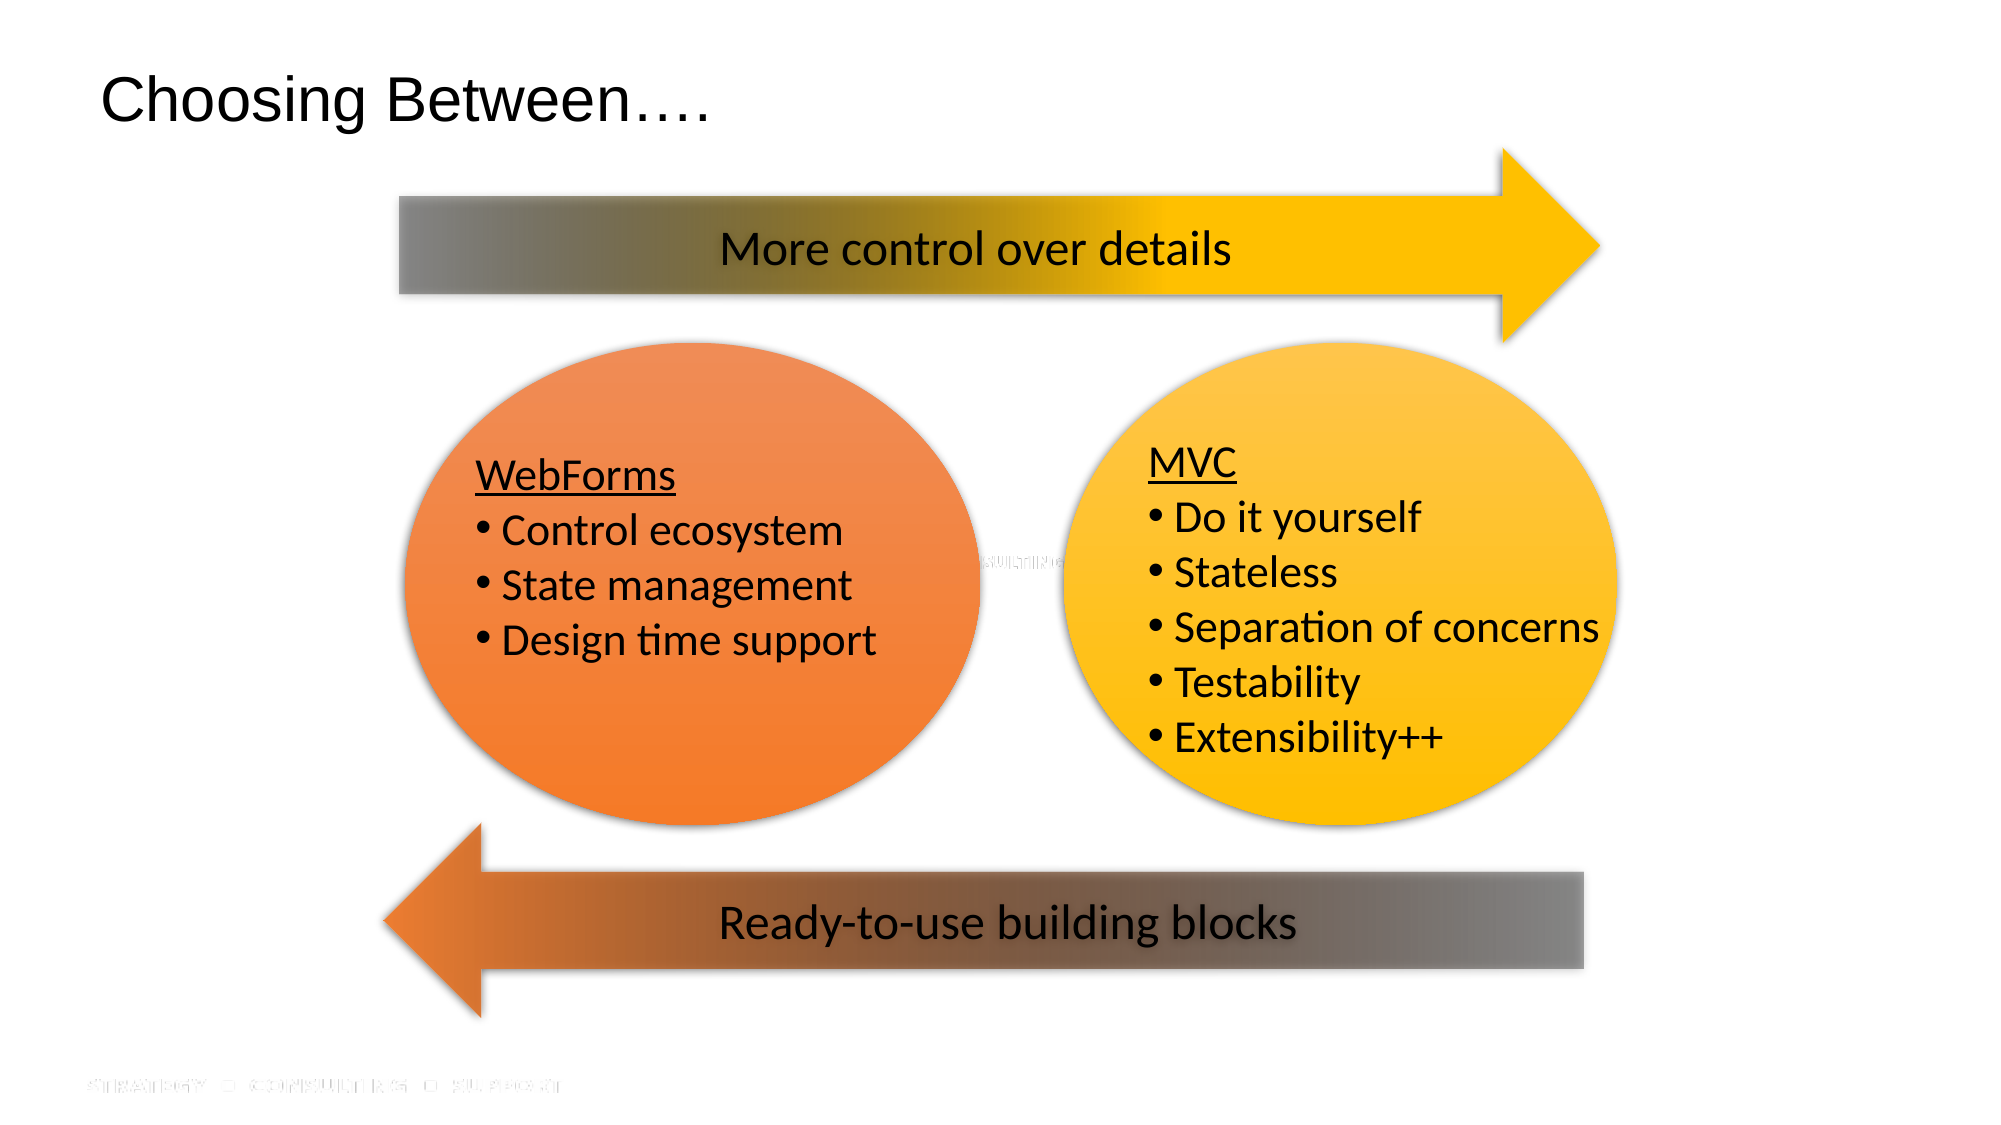

# Choosing Between….
More control over details

MVC
 Do it yourself
 Stateless
 Separation of concerns
 Testability
 Extensibility++
WebForms
 Control ecosystem
 State management
 Design time support

Ready-to-use building blocks